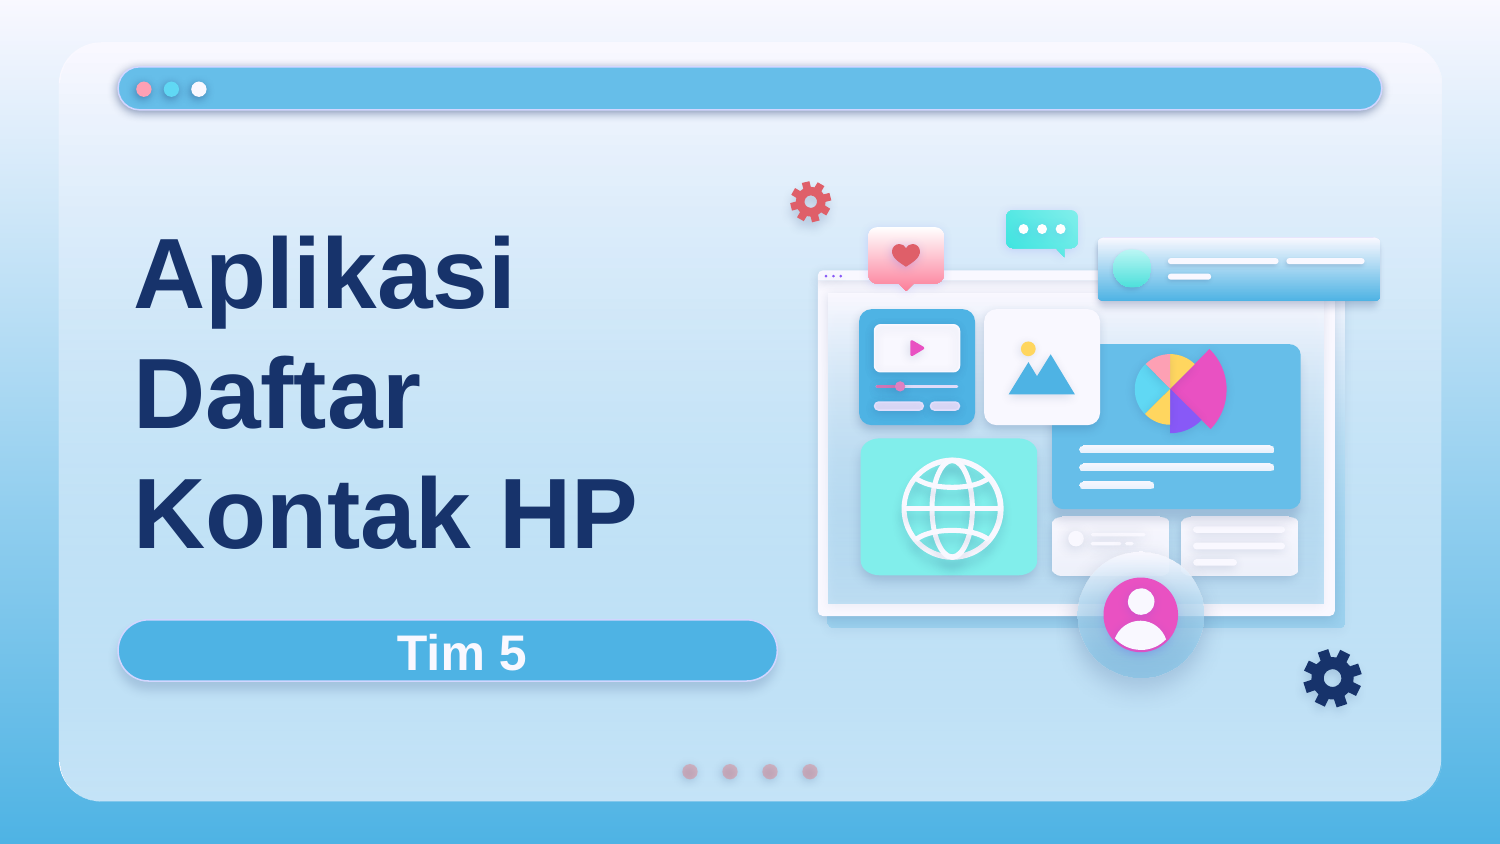

# Aplikasi Daftar Kontak HP
Tim 5